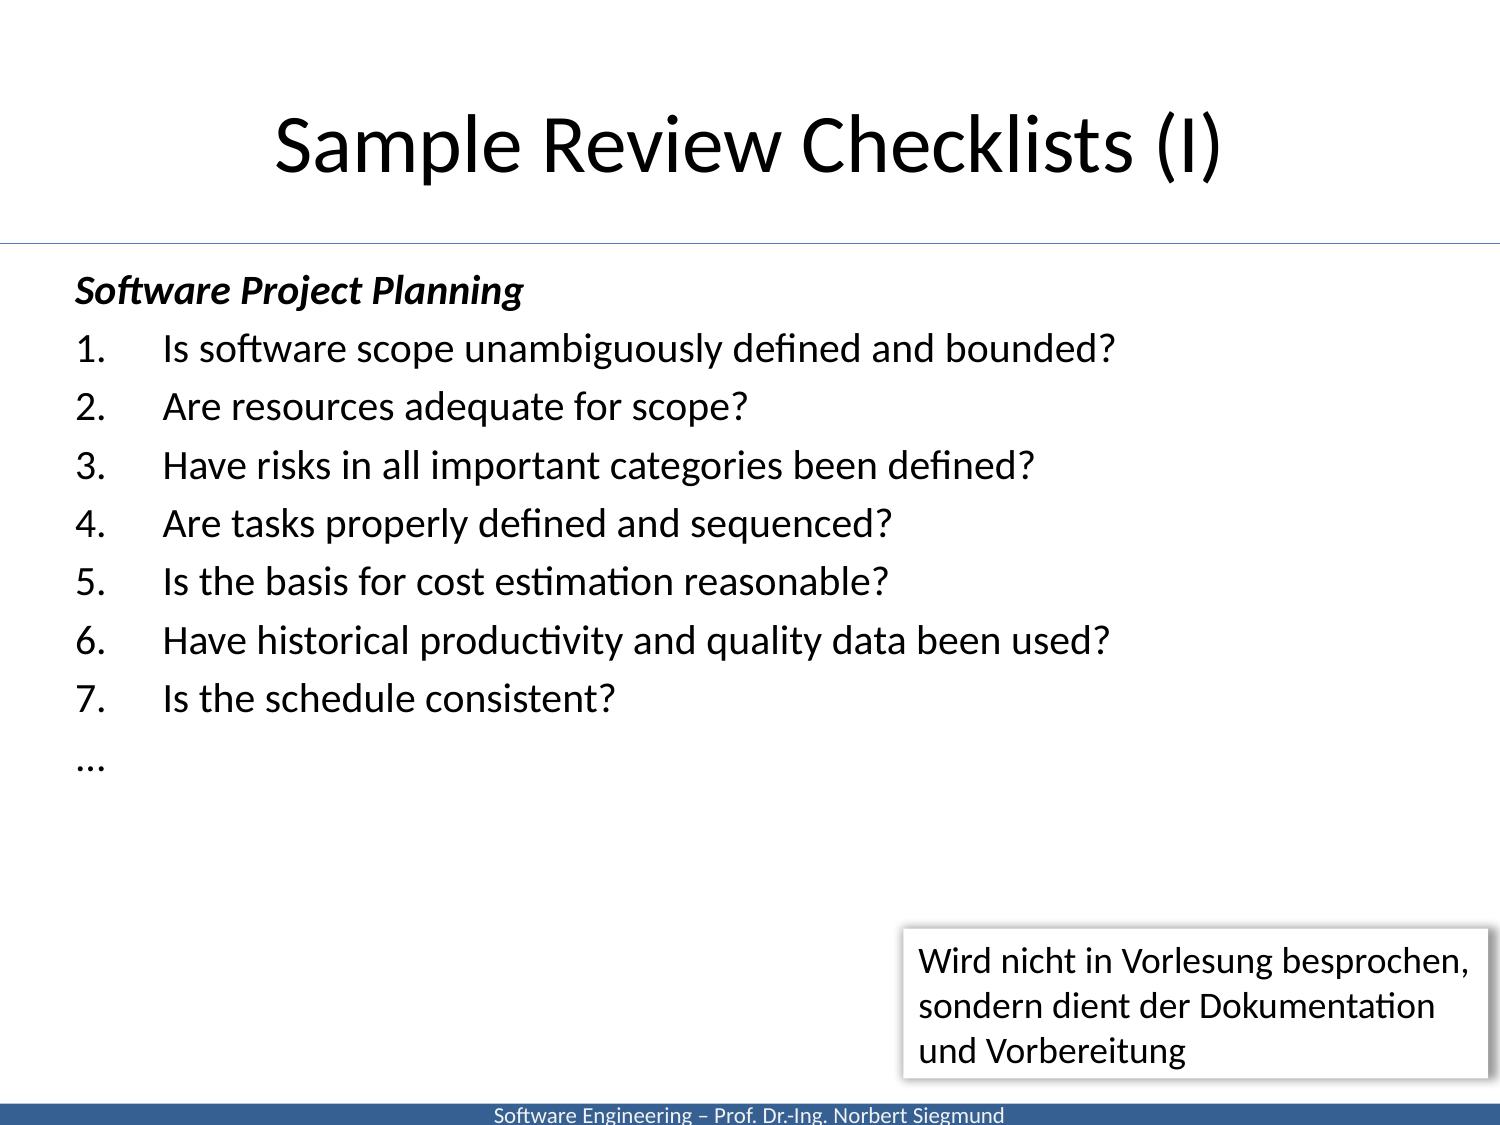

# Sample Review Checklists (I)
Software Project Planning
Is software scope unambiguously defined and bounded?
Are resources adequate for scope?
Have risks in all important categories been defined?
Are tasks properly defined and sequenced?
Is the basis for cost estimation reasonable?
Have historical productivity and quality data been used?
Is the schedule consistent?
...
Wird nicht in Vorlesung besprochen, sondern dient der Dokumentation und Vorbereitung